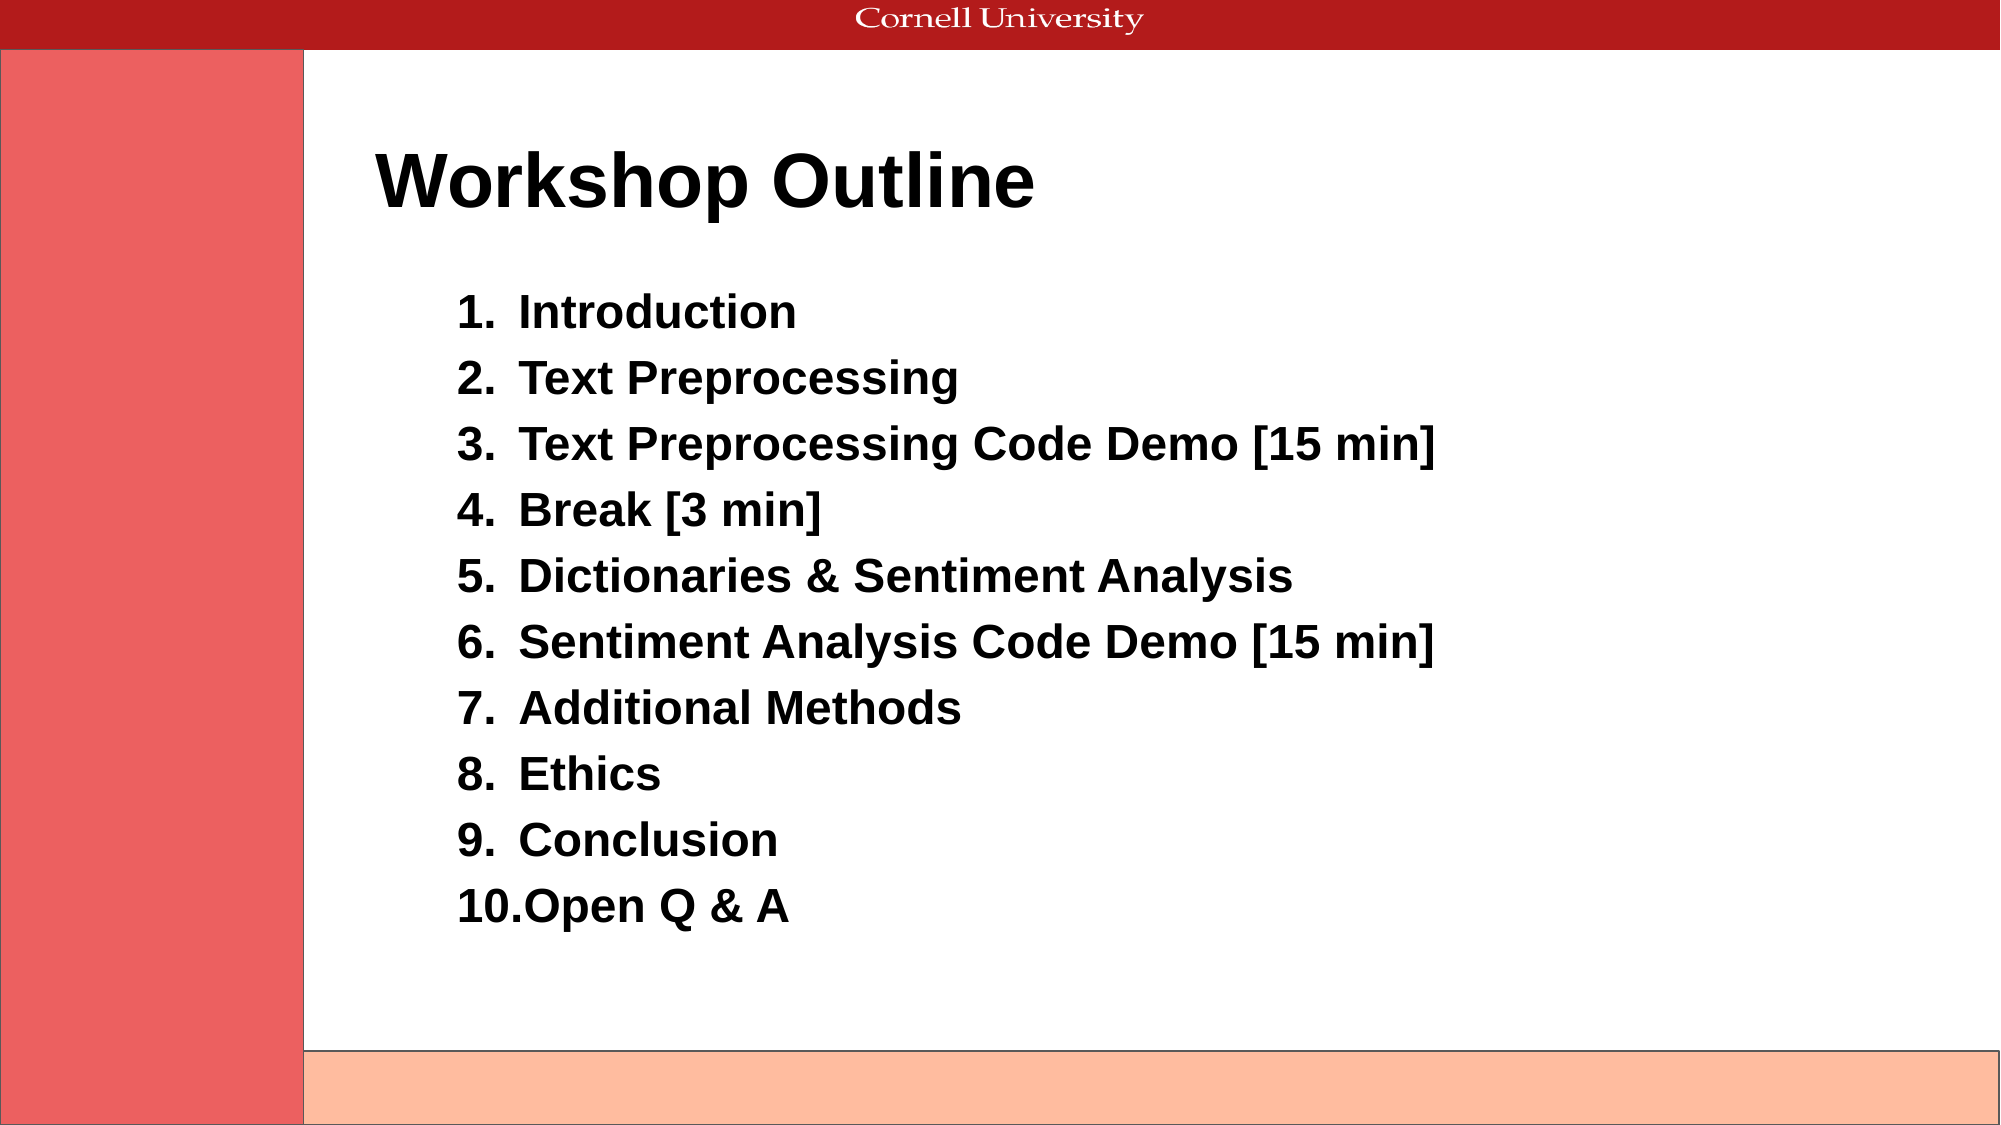

# Workshop Outline

Introduction
Text Preprocessing
Text Preprocessing Code Demo [15 min]
Break [3 min]
Dictionaries & Sentiment Analysis
Sentiment Analysis Code Demo [15 min]
Additional Methods
Ethics
Conclusion
Open Q & A